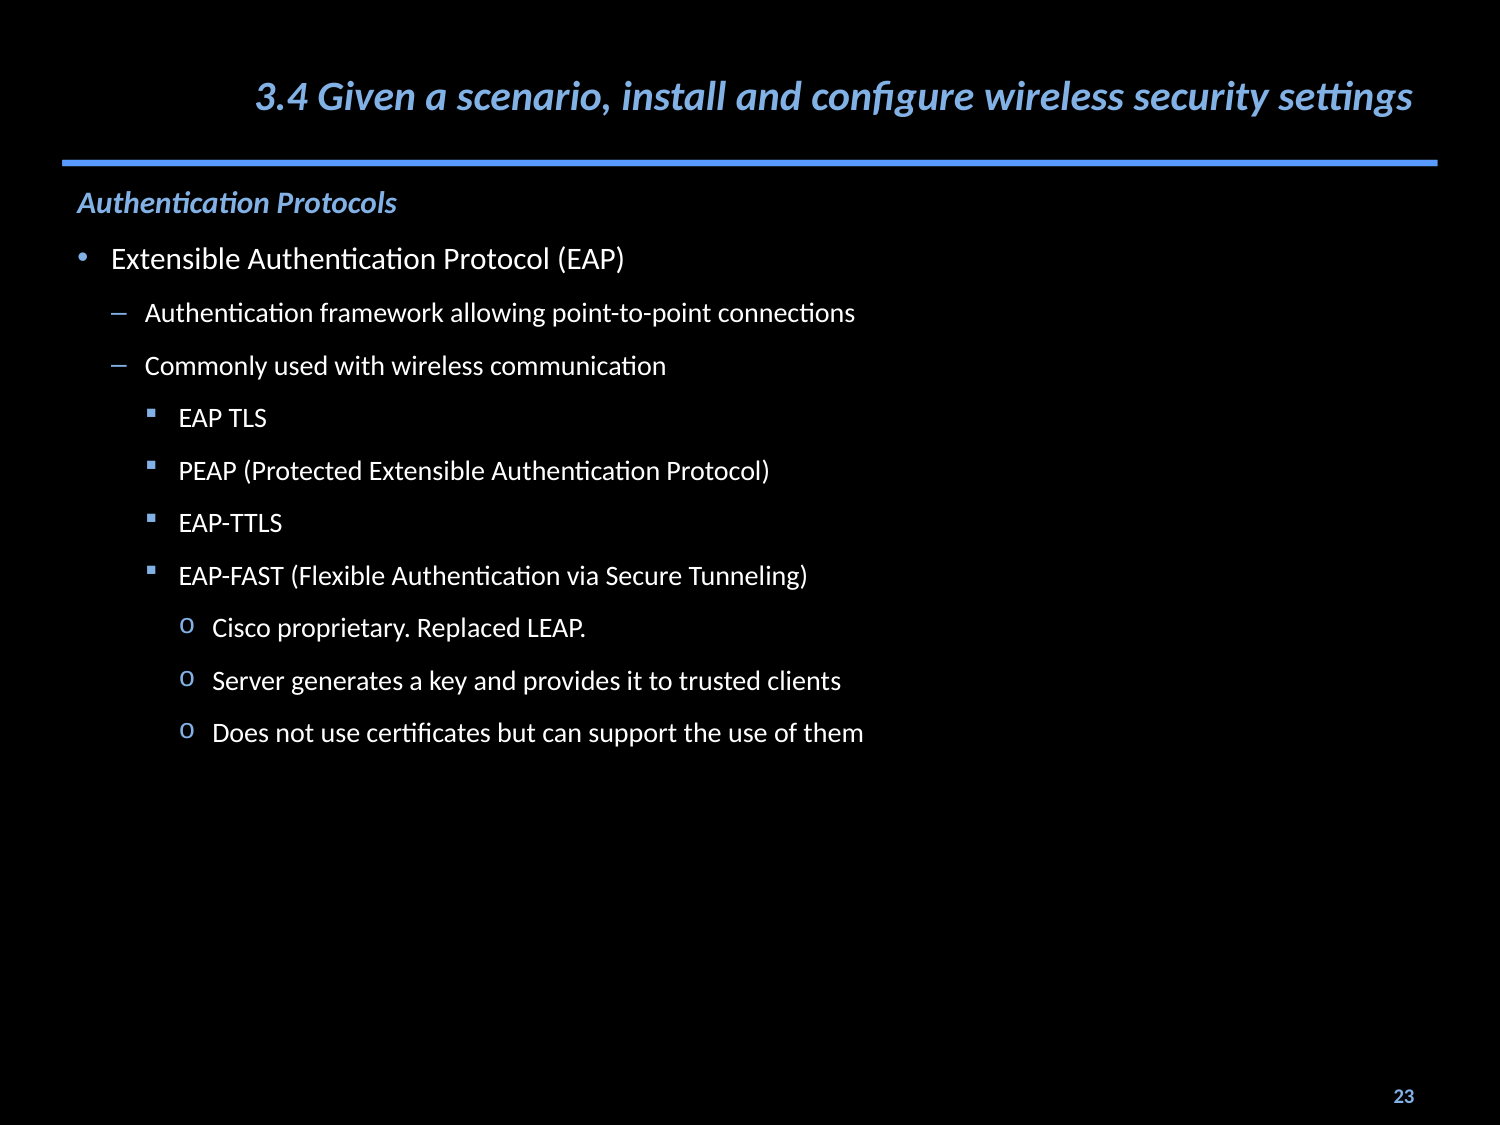

# 3.4 Given a scenario, install and configure wireless security settings
Authentication Protocols
Extensible Authentication Protocol (EAP)
Authentication framework allowing point-to-point connections
Commonly used with wireless communication
EAP TLS
PEAP (Protected Extensible Authentication Protocol)
EAP-TTLS
EAP-FAST (Flexible Authentication via Secure Tunneling)
Cisco proprietary. Replaced LEAP.
Server generates a key and provides it to trusted clients
Does not use certificates but can support the use of them

23